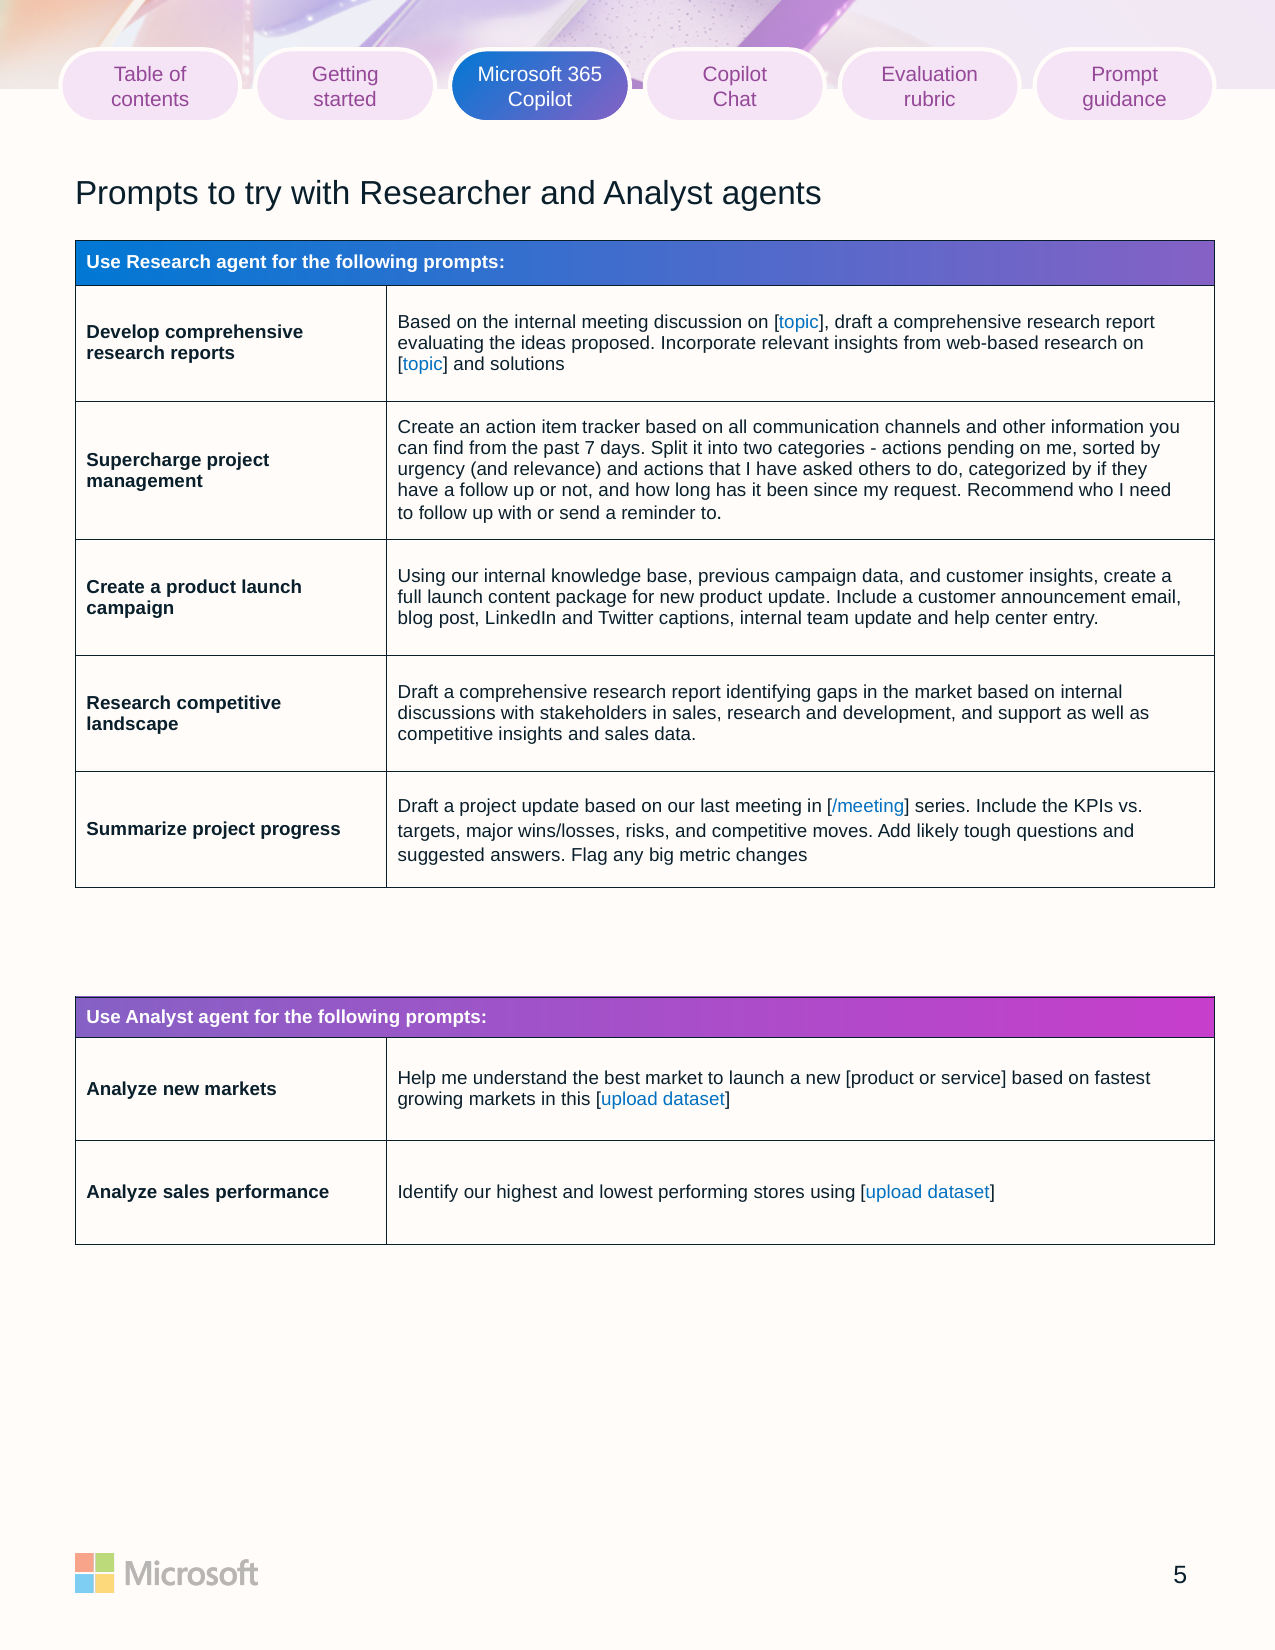

Table of contents
Getting started
Microsoft 365 Copilot
Copilot
Chat
Evaluation rubric
Prompt guidance
Prompts to try with Researcher and Analyst agents
| Use Research agent for the following prompts: |  |
| --- | --- |
| Develop comprehensive research reports | Based on the internal meeting discussion on [topic], draft a comprehensive research report evaluating the ideas proposed. Incorporate relevant insights from web-based research on [topic] and solutions |
| Supercharge project management | Create an action item tracker based on all communication channels and other information you can find from the past 7 days. Split it into two categories - actions pending on me, sorted by urgency (and relevance) and actions that I have asked others to do, categorized by if they have a follow up or not, and how long has it been since my request. Recommend who I need to follow up with or send a reminder to. |
| Create a product launch campaign | Using our internal knowledge base, previous campaign data, and customer insights, create a full launch content package for new product update. Include a customer announcement email, blog post, LinkedIn and Twitter captions, internal team update and help center entry. |
| Research competitive landscape | Draft a comprehensive research report identifying gaps in the market based on internal discussions with stakeholders in sales, research and development, and support as well as competitive insights and sales data. |
| Summarize project progress | Draft a project update based on our last meeting in [/meeting] series. Include the KPIs vs. targets, major wins/losses, risks, and competitive moves. Add likely tough questions and suggested answers. Flag any big metric changes |
| Use Analyst agent for the following prompts: |  |
| --- | --- |
| Analyze new markets | Help me understand the best market to launch a new [product or service] based on fastest growing markets in this [upload dataset]​ |
| Analyze sales performance | Identify our highest and lowest performing stores using [upload dataset]​ |
5